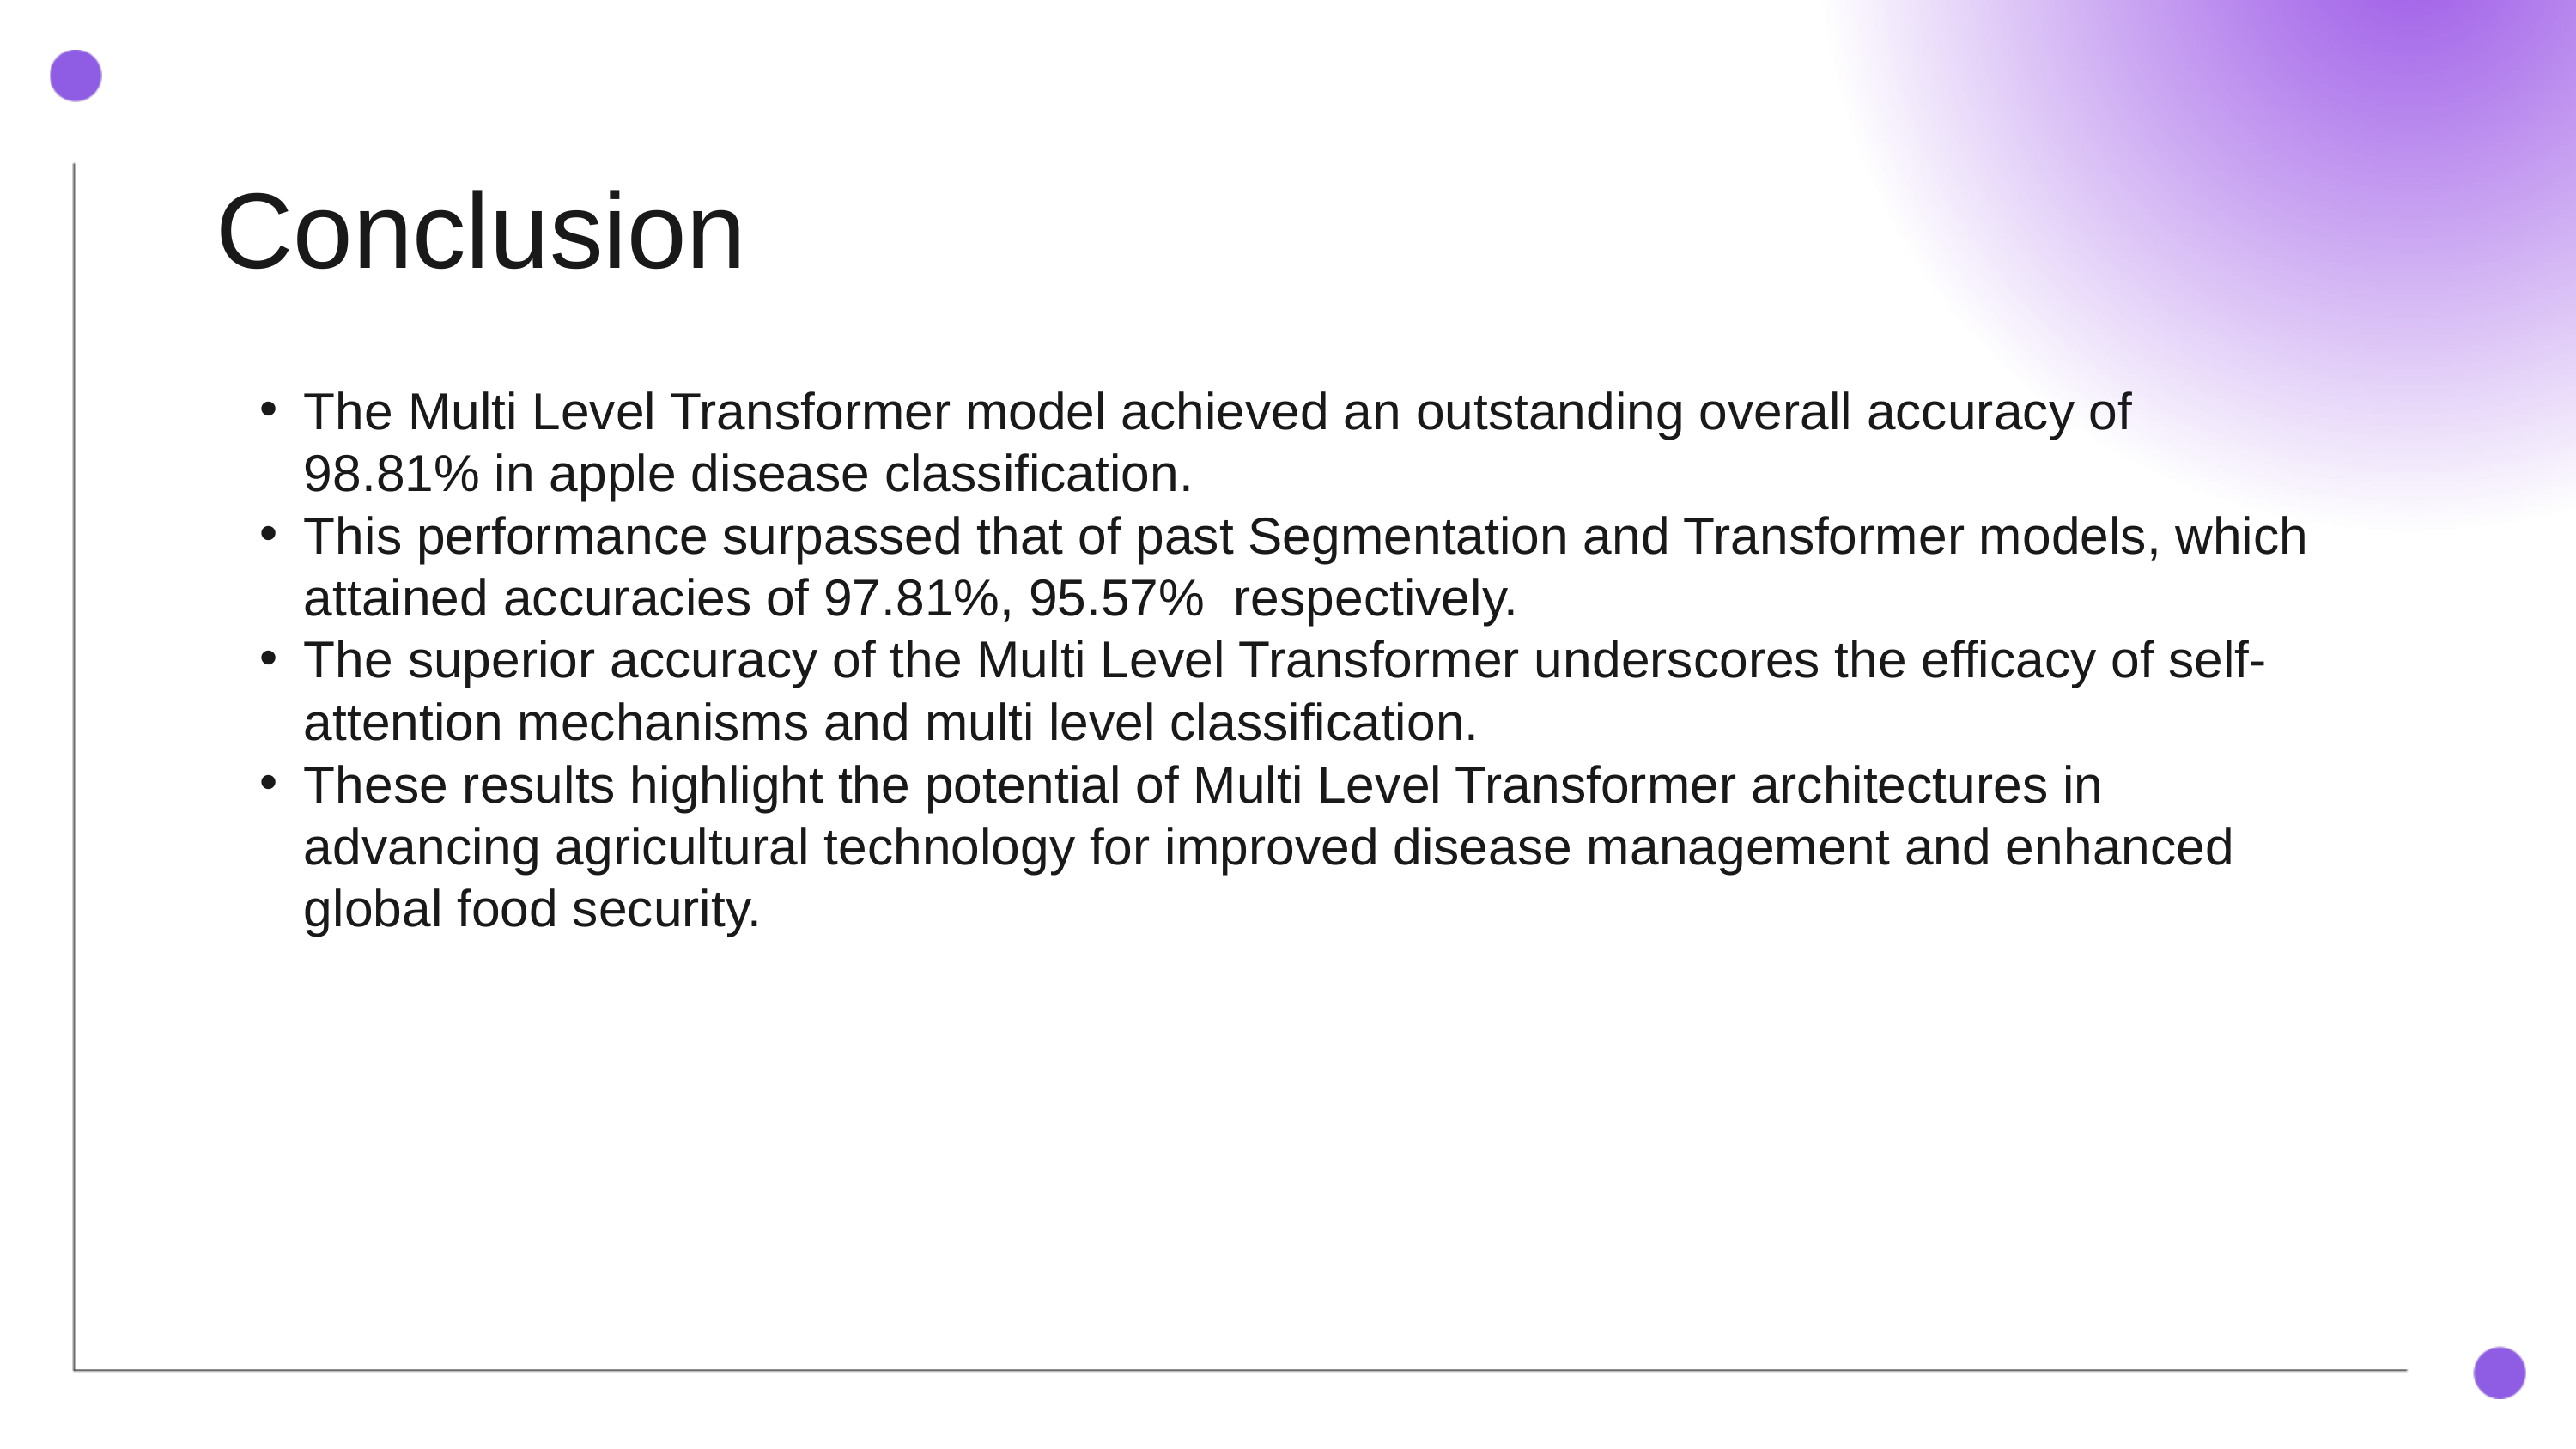

Conclusion
The Multi Level Transformer model achieved an outstanding overall accuracy of 98.81% in apple disease classification.
This performance surpassed that of past Segmentation and Transformer models, which attained accuracies of 97.81%, 95.57%  respectively.
The superior accuracy of the Multi Level Transformer underscores the efficacy of self-attention mechanisms and multi level classification.
These results highlight the potential of Multi Level Transformer architectures in advancing agricultural technology for improved disease management and enhanced global food security.